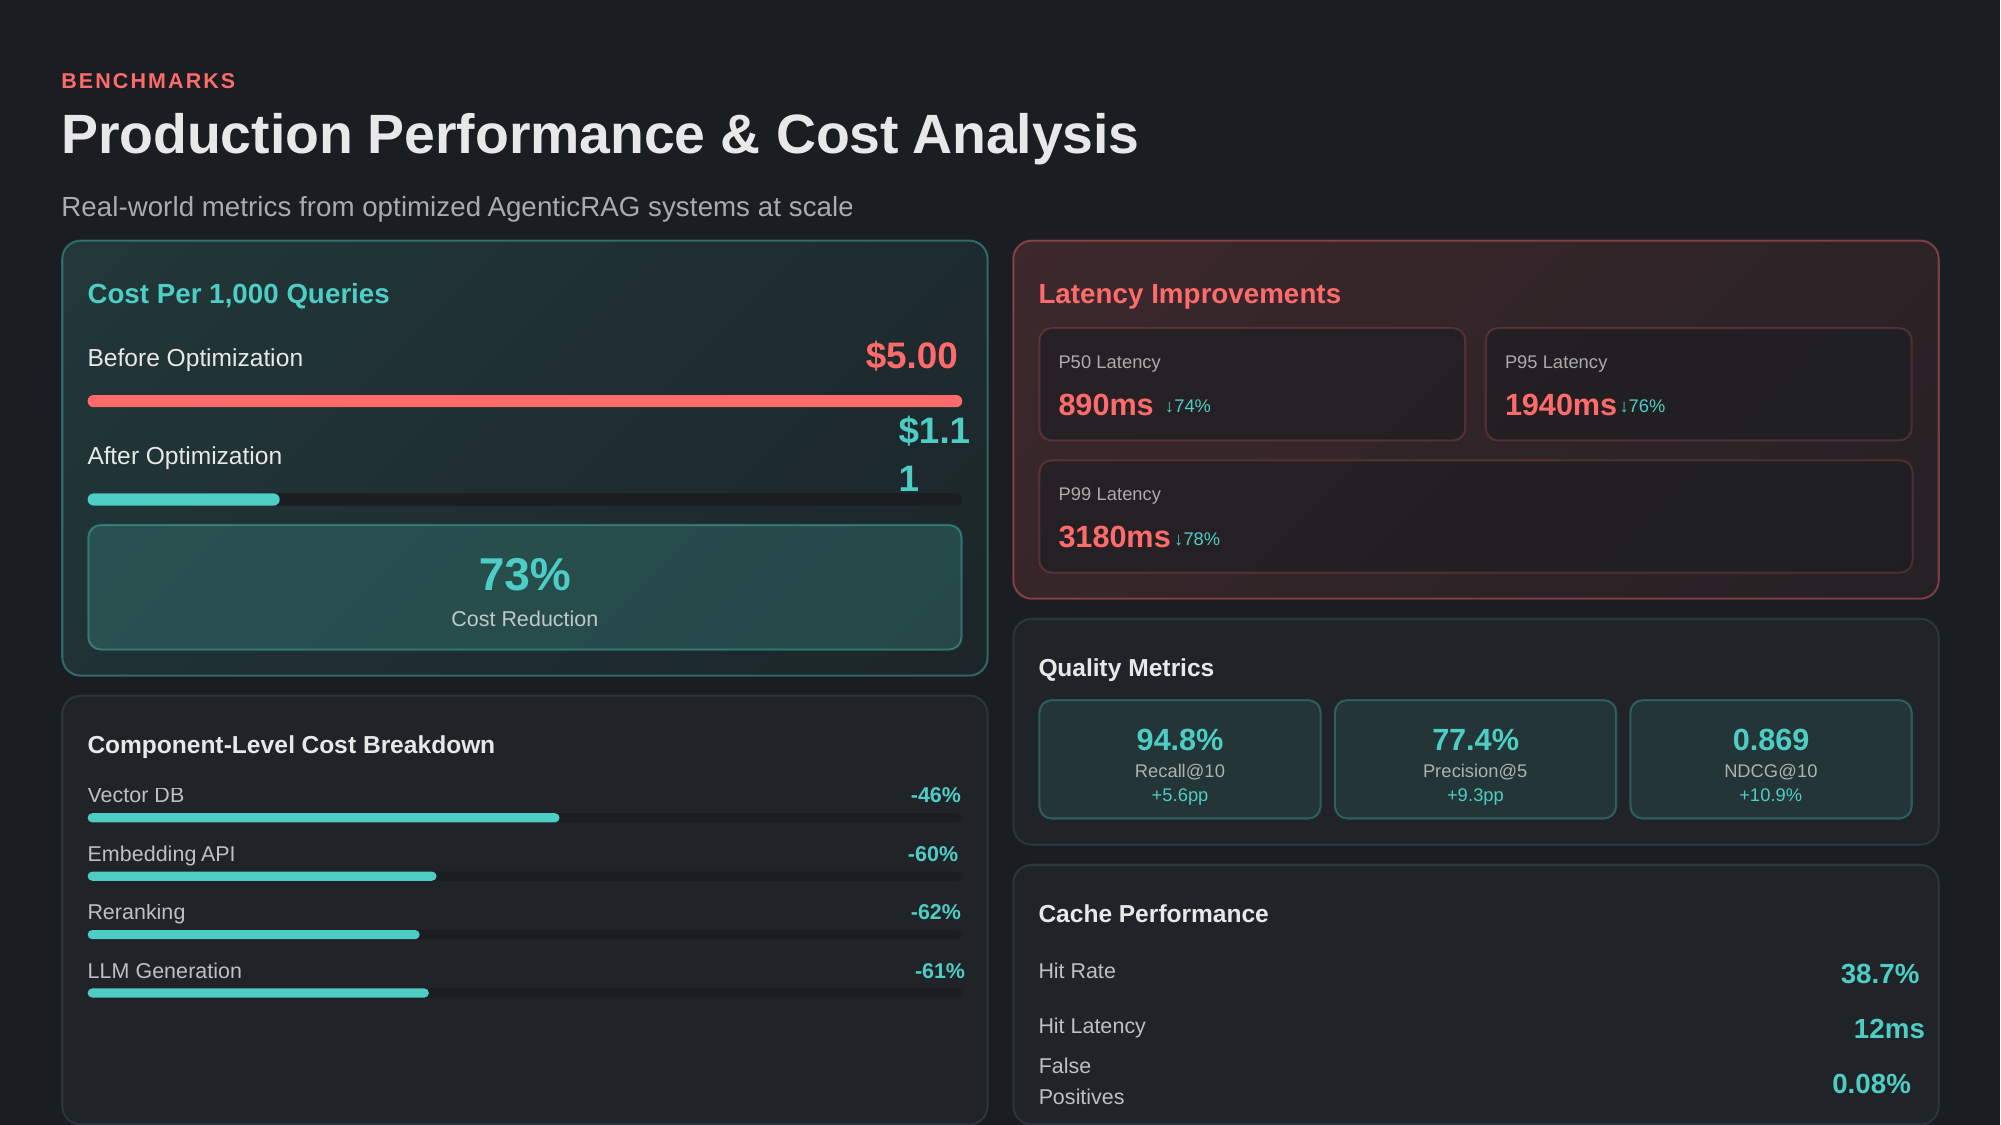

BENCHMARKS
Production Performance & Cost Analysis
Real-world metrics from optimized AgenticRAG systems at scale

Cost Per 1,000 Queries
Latency Improvements
$5.00

Before Optimization
P50 Latency
P95 Latency
890ms
1940ms
↓74%
↓76%

$1.11
After Optimization

P99 Latency

3180ms
↓78%

73%
Cost Reduction

Quality Metrics

94.8%
77.4%
0.869
Component-Level Cost Breakdown
Recall@10
Precision@5
NDCG@10
Vector DB
-46%
+5.6pp
+9.3pp
+10.9%

Embedding API
-60%

Cache Performance
Reranking
-62%

38.7%
LLM Generation
-61%
Hit Rate

12ms
Hit Latency
0.08%
False Positives